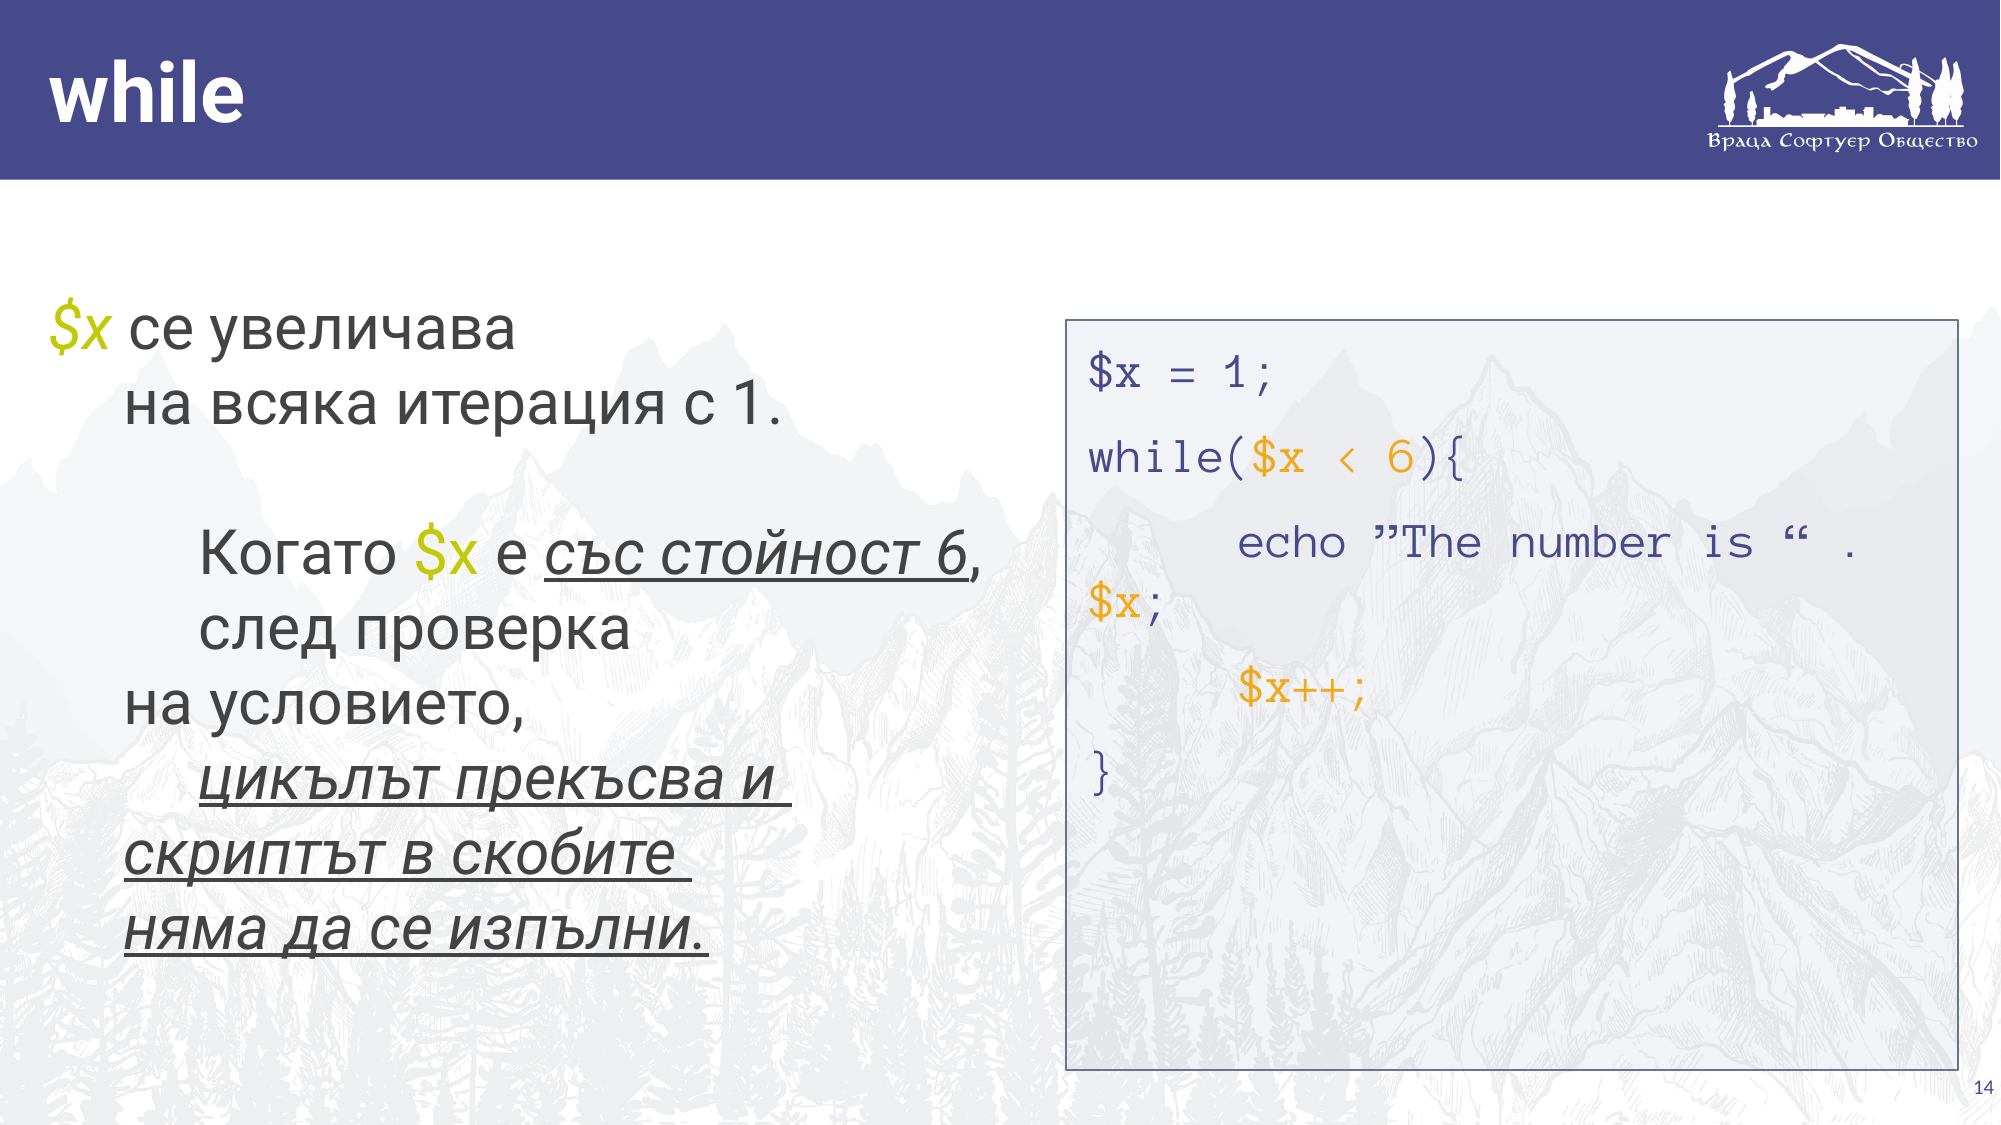

# while

$x се увеличава
на всяка итерация с 1.

	Когато $x е със стойност 6,
	след проверка
на условието,
	цикълът прекъсва и
скриптът в скобите
няма да се изпълни.
$x = 1;
while($x < 6){
	echo ”The number is “ . $x;
	$x++;
}

14